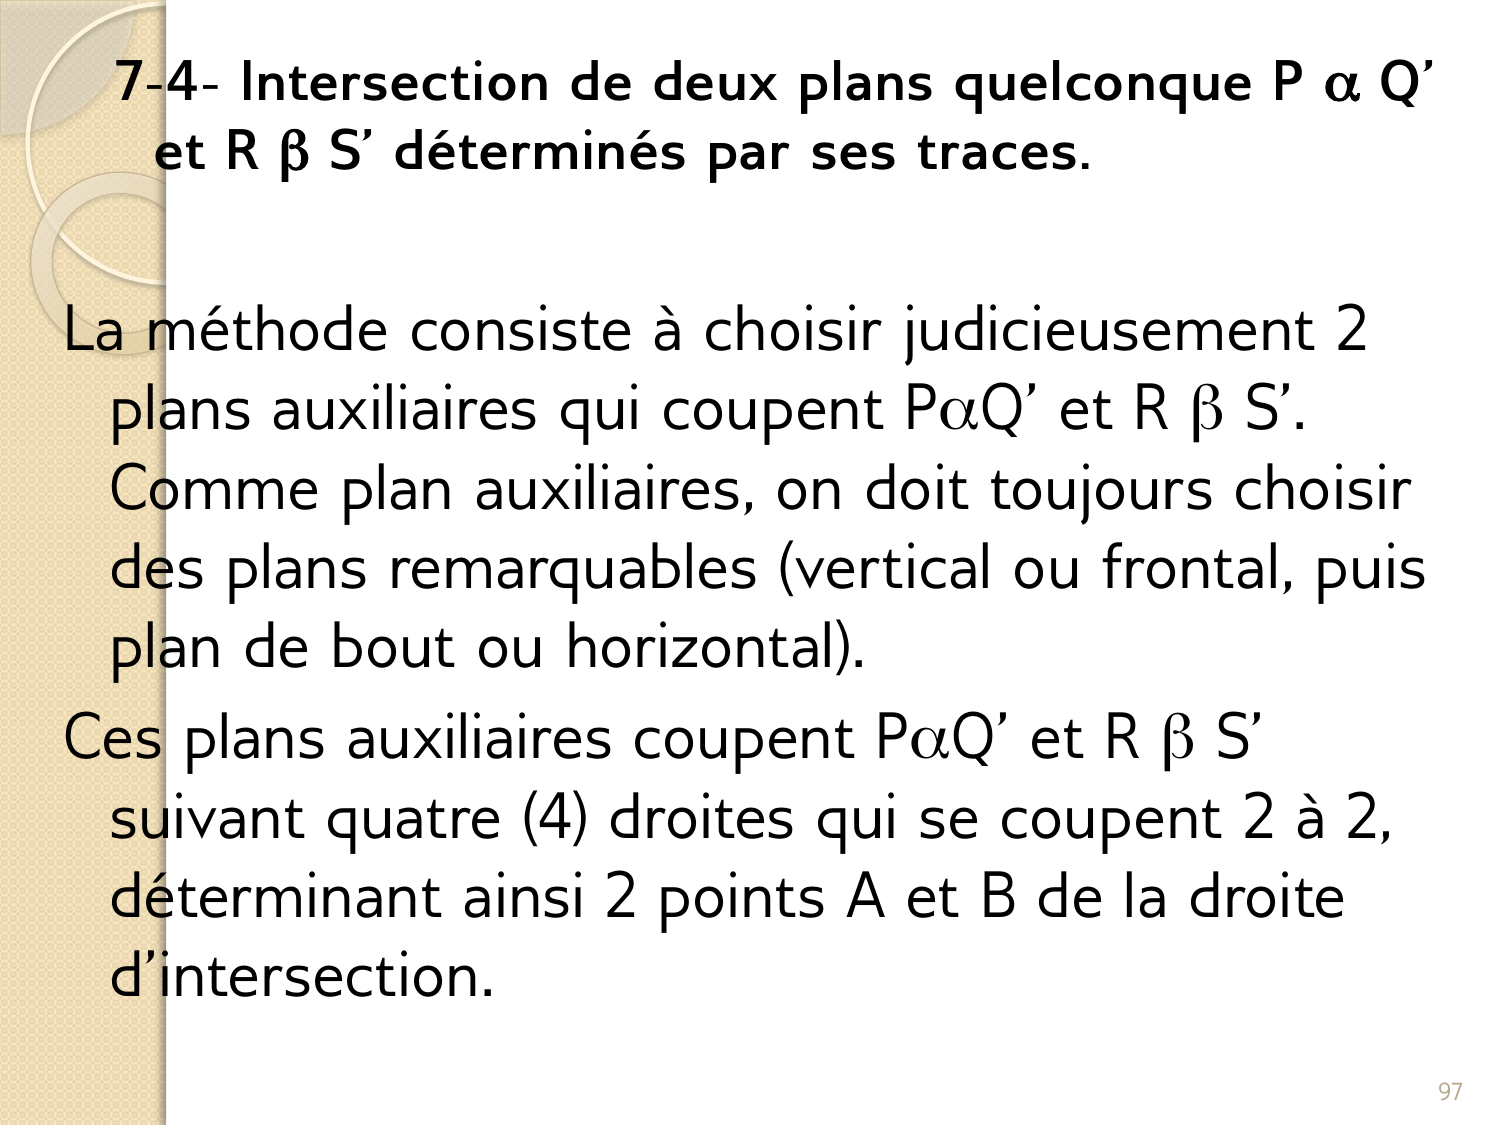

7-4- Intersection de deux plans quelconque P α Q’ et R β S’ déterminés par ses traces.

La méthode consiste à choisir judicieusement 2 plans auxiliaires qui coupent PαQ’ et R β S’. Comme plan auxiliaires, on doit toujours choisir des plans remarquables (vertical ou frontal, puis plan de bout ou horizontal).
Ces plans auxiliaires coupent PαQ’ et R β S’ suivant quatre (4) droites qui se coupent 2 à 2, déterminant ainsi 2 points A et B de la droite d’intersection.

97